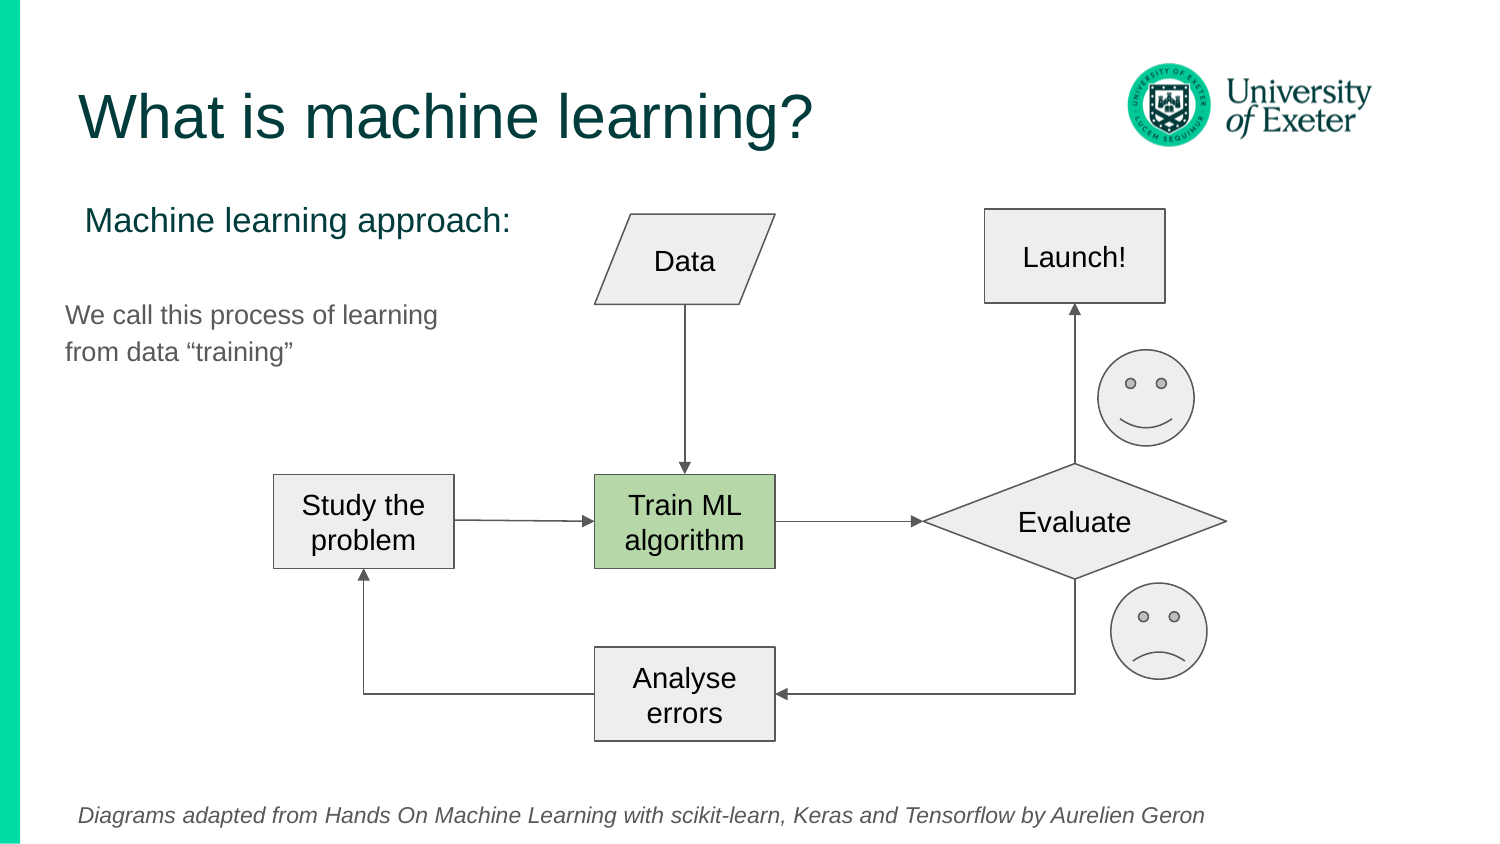

# What is machine learning?

Machine learning approach:

Launch!

Data

We call this process of learning from data “training”

Evaluate
Study the problem
Train ML algorithm

Analyse errors
Diagrams adapted from Hands On Machine Learning with scikit-learn, Keras and Tensorflow by Aurelien Geron